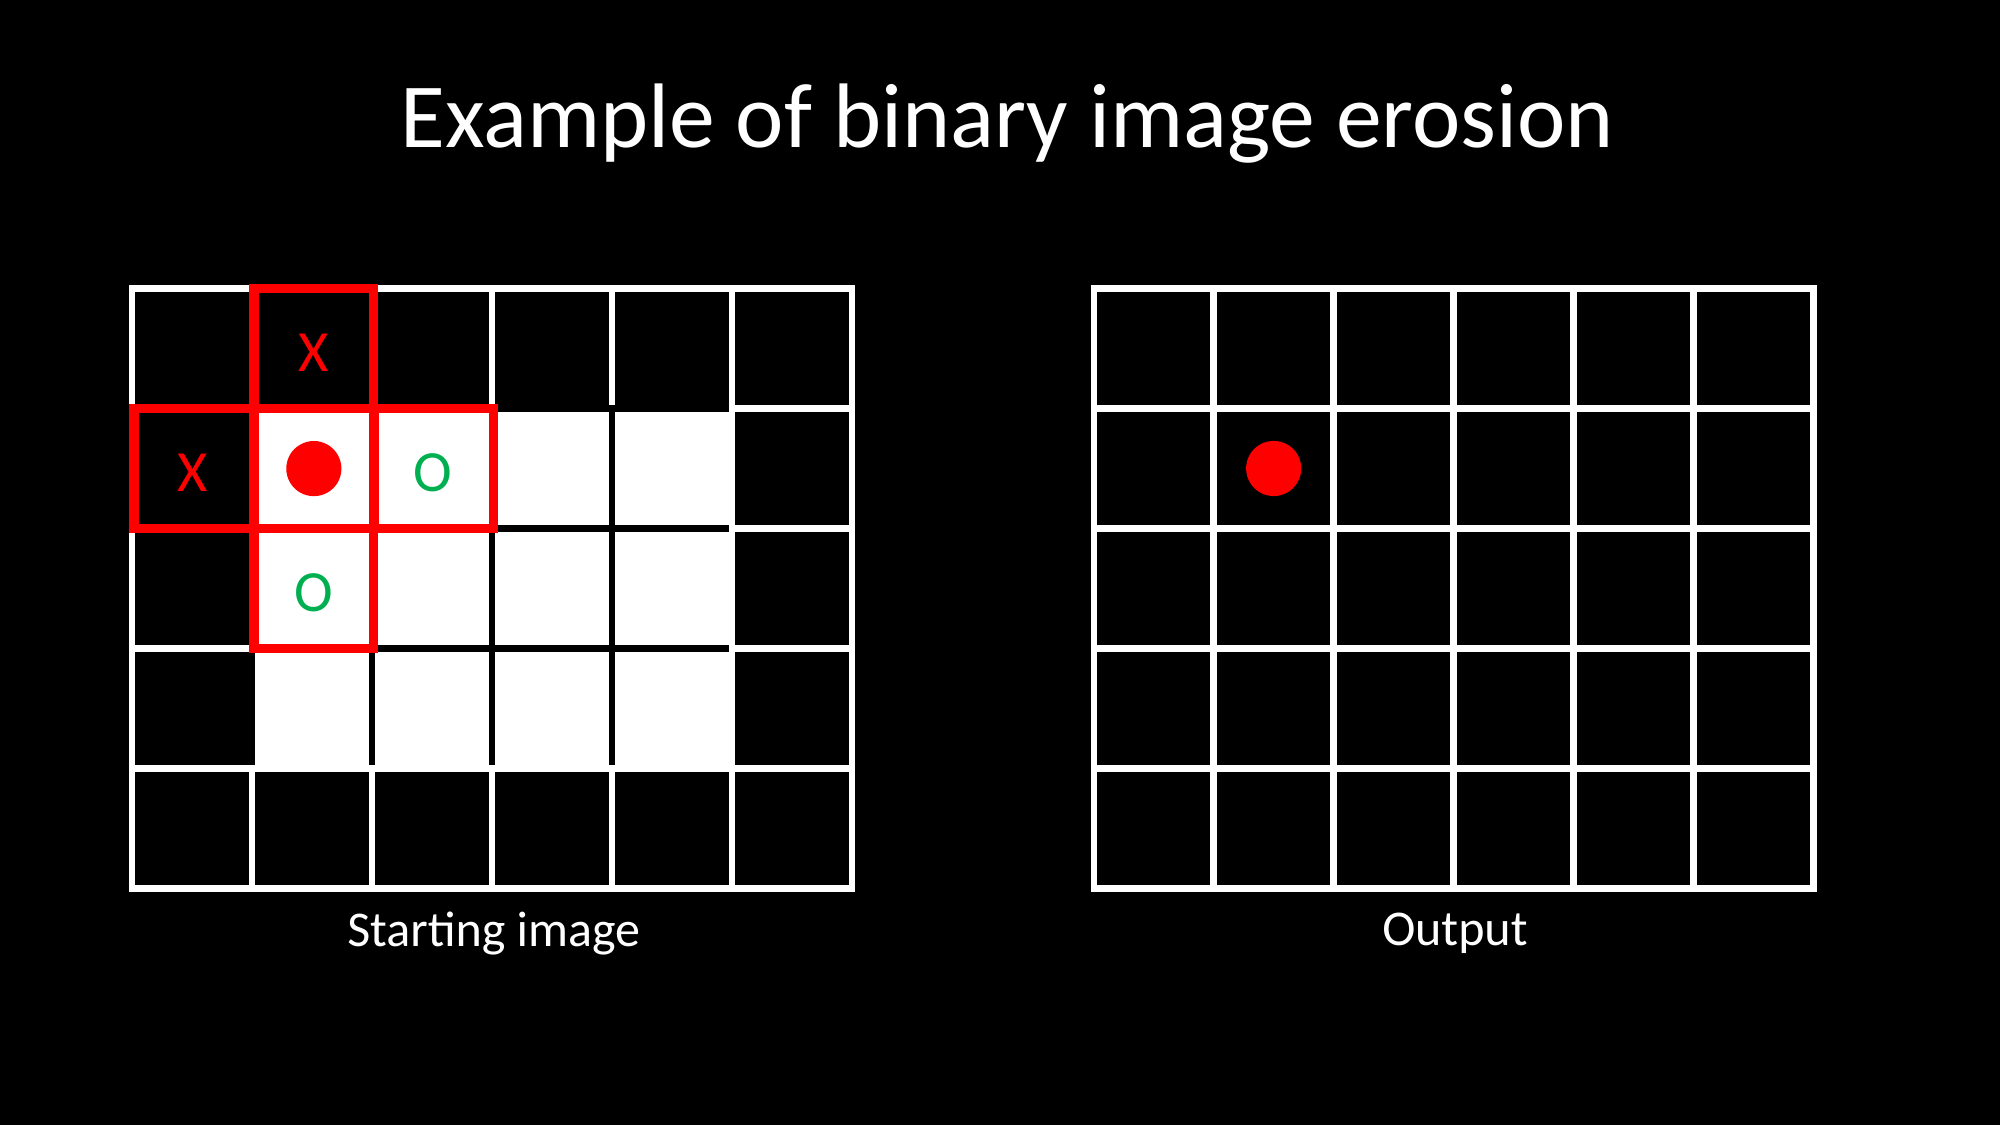

Example of binary image erosion
X

O

X

O

Output

Starting image